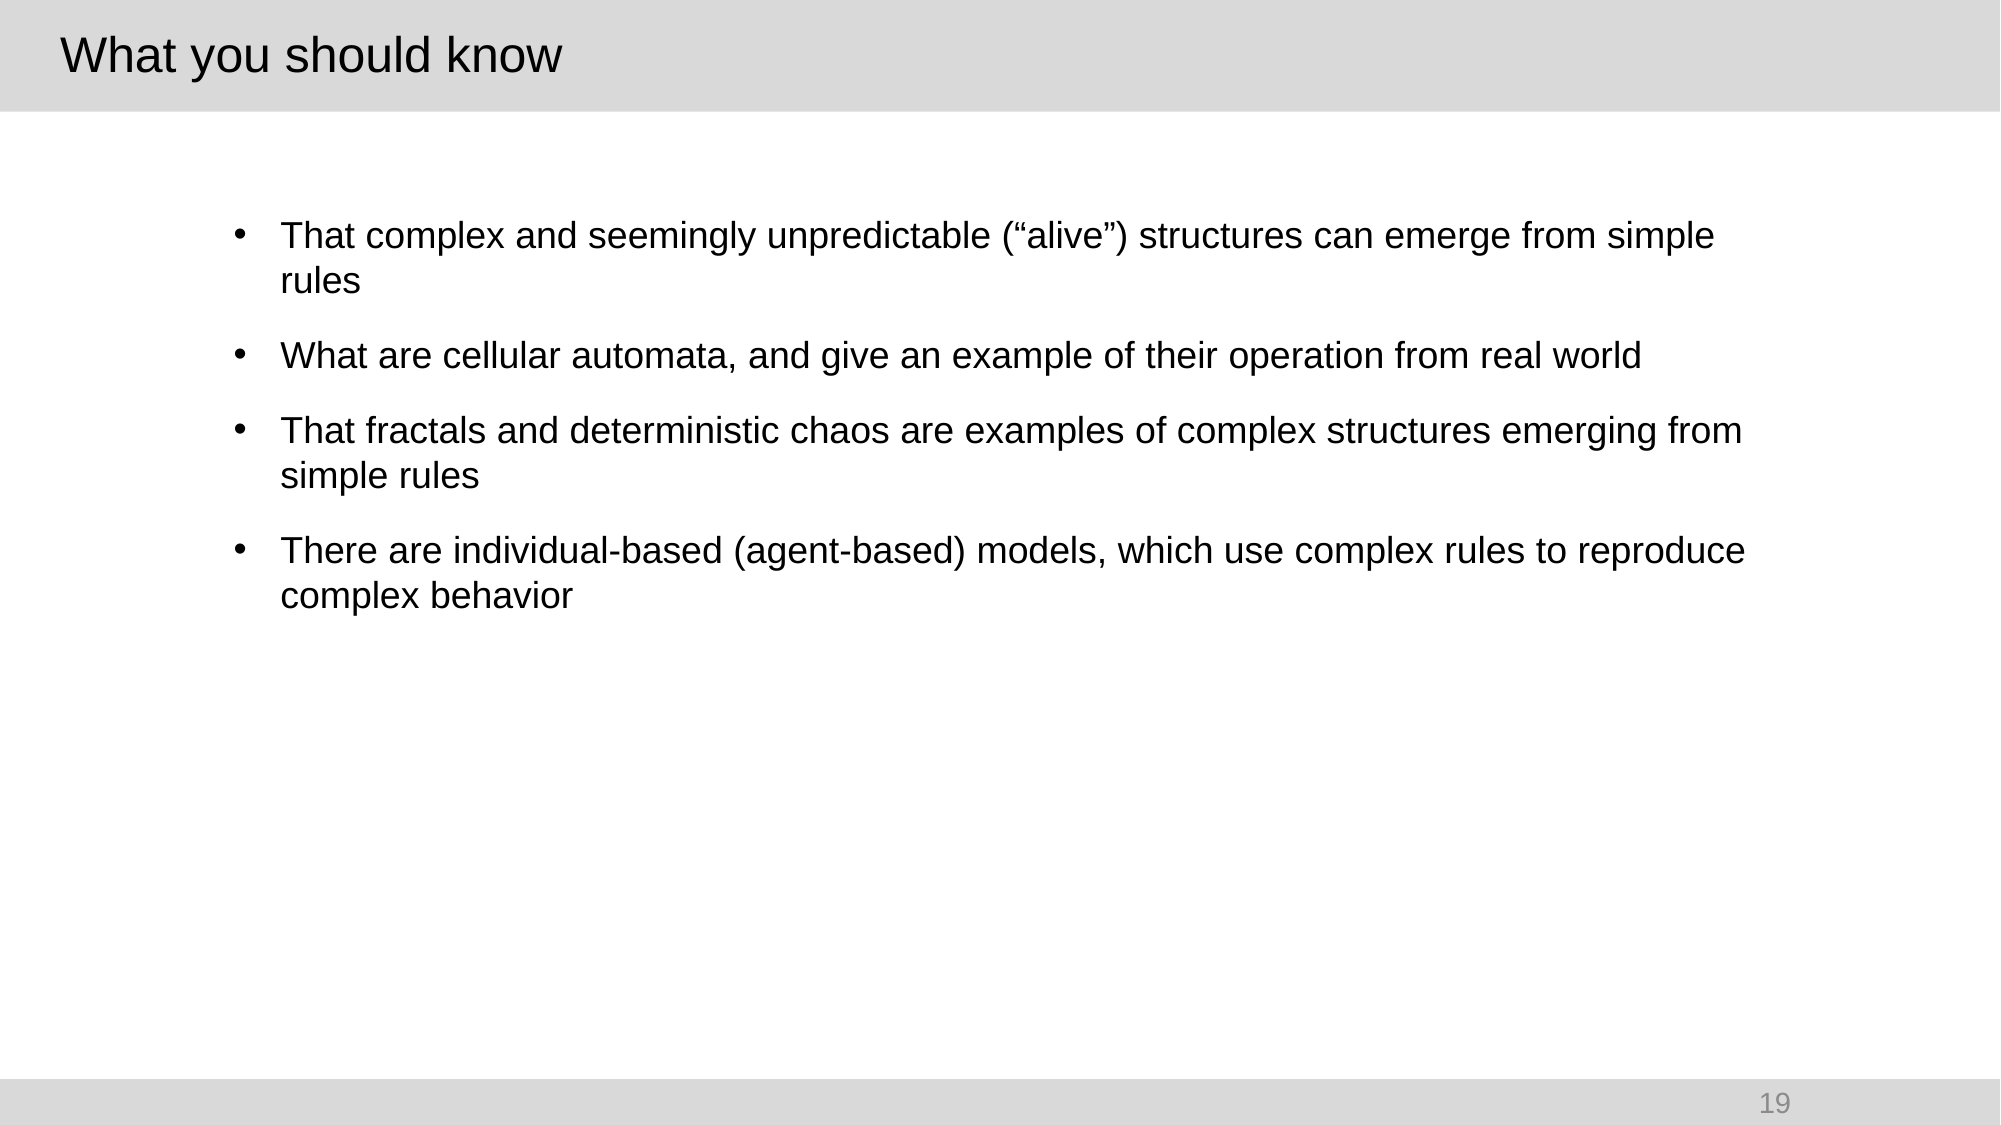

# What you should know
That complex and seemingly unpredictable (“alive”) structures can emerge from simple rules
What are cellular automata, and give an example of their operation from real world
That fractals and deterministic chaos are examples of complex structures emerging from simple rules
There are individual-based (agent-based) models, which use complex rules to reproduce complex behavior

19